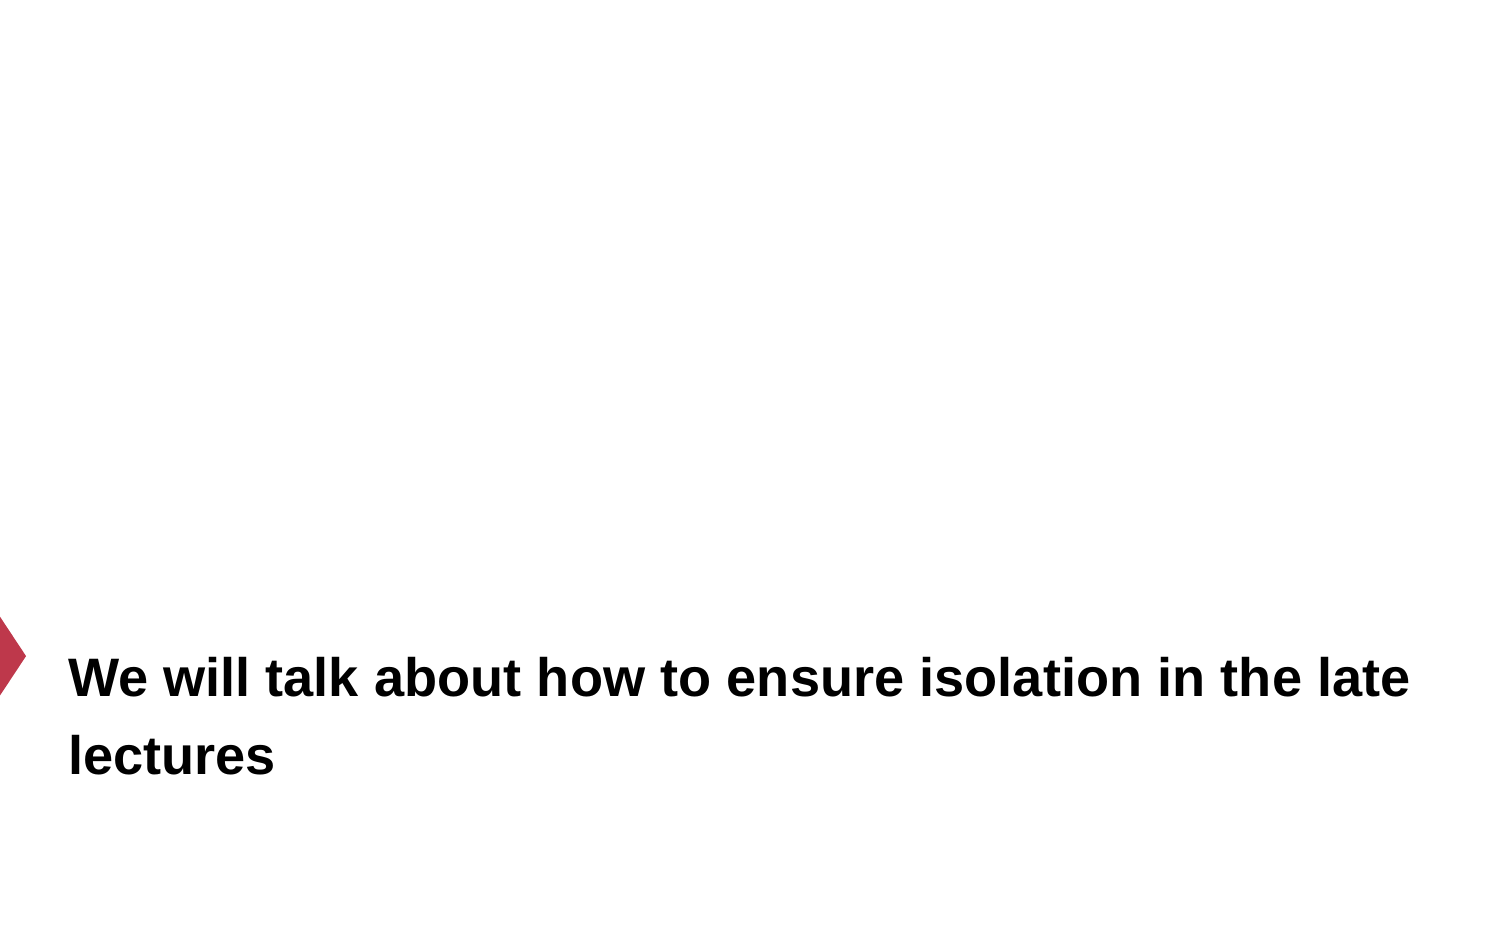

We will talk about how to ensure isolation in the late lectures